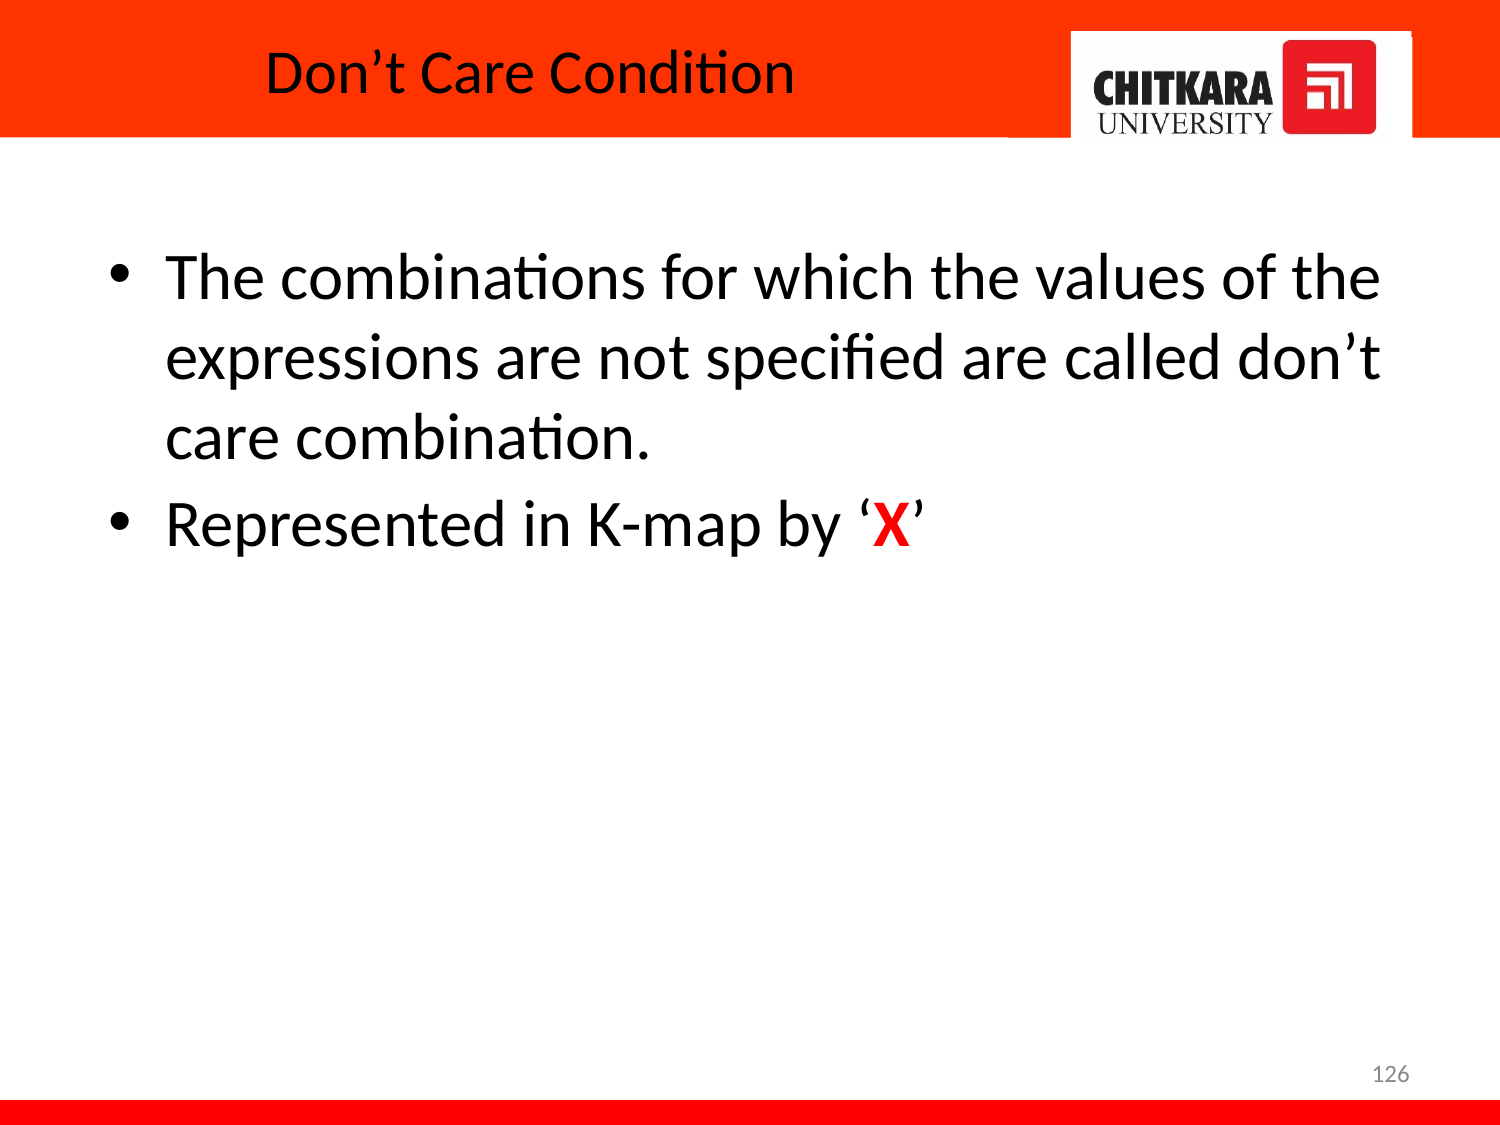

# Don’t Care Condition
The combinations for which the values of the expressions are not specified are called don’t care combination.
Represented in K-map by ‘X’
126